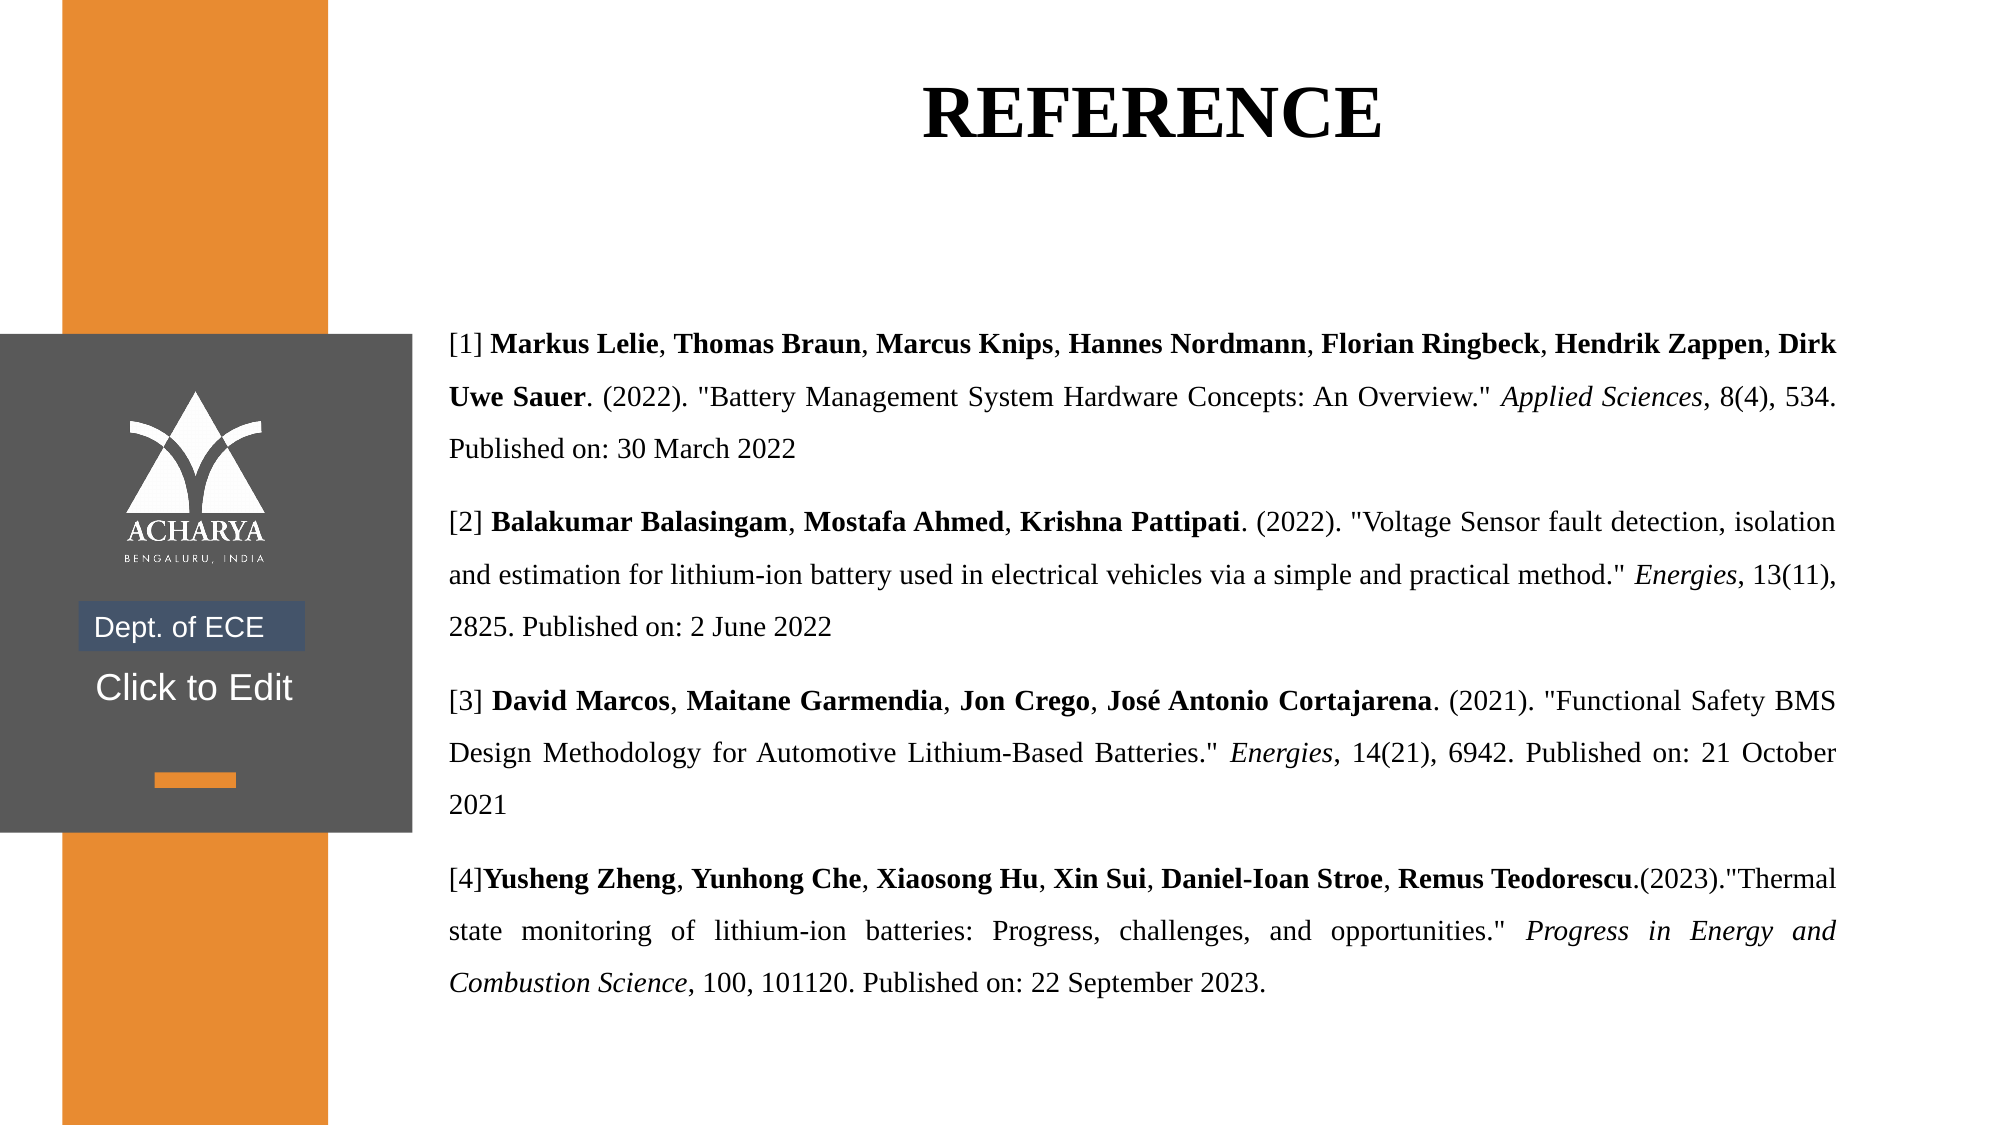

# REFERENCE
[1] Markus Lelie, Thomas Braun, Marcus Knips, Hannes Nordmann, Florian Ringbeck, Hendrik Zappen, Dirk Uwe Sauer. (2022). "Battery Management System Hardware Concepts: An Overview." Applied Sciences, 8(4), 534. Published on: 30 March 2022
[2] Balakumar Balasingam, Mostafa Ahmed, Krishna Pattipati. (2022). "Voltage Sensor fault detection, isolation and estimation for lithium-ion battery used in electrical vehicles via a simple and practical method." Energies, 13(11), 2825. Published on: 2 June 2022
[3] David Marcos, Maitane Garmendia, Jon Crego, José Antonio Cortajarena. (2021). "Functional Safety BMS Design Methodology for Automotive Lithium-Based Batteries." Energies, 14(21), 6942. Published on: 21 October 2021​
[4]Yusheng Zheng, Yunhong Che, Xiaosong Hu, Xin Sui, Daniel-Ioan Stroe, Remus Teodorescu.(2023)."Thermal state monitoring of lithium-ion batteries: Progress, challenges, and opportunities." Progress in Energy and Combustion Science, 100, 101120. Published on: 22 September 2023.

Dept. of ECE